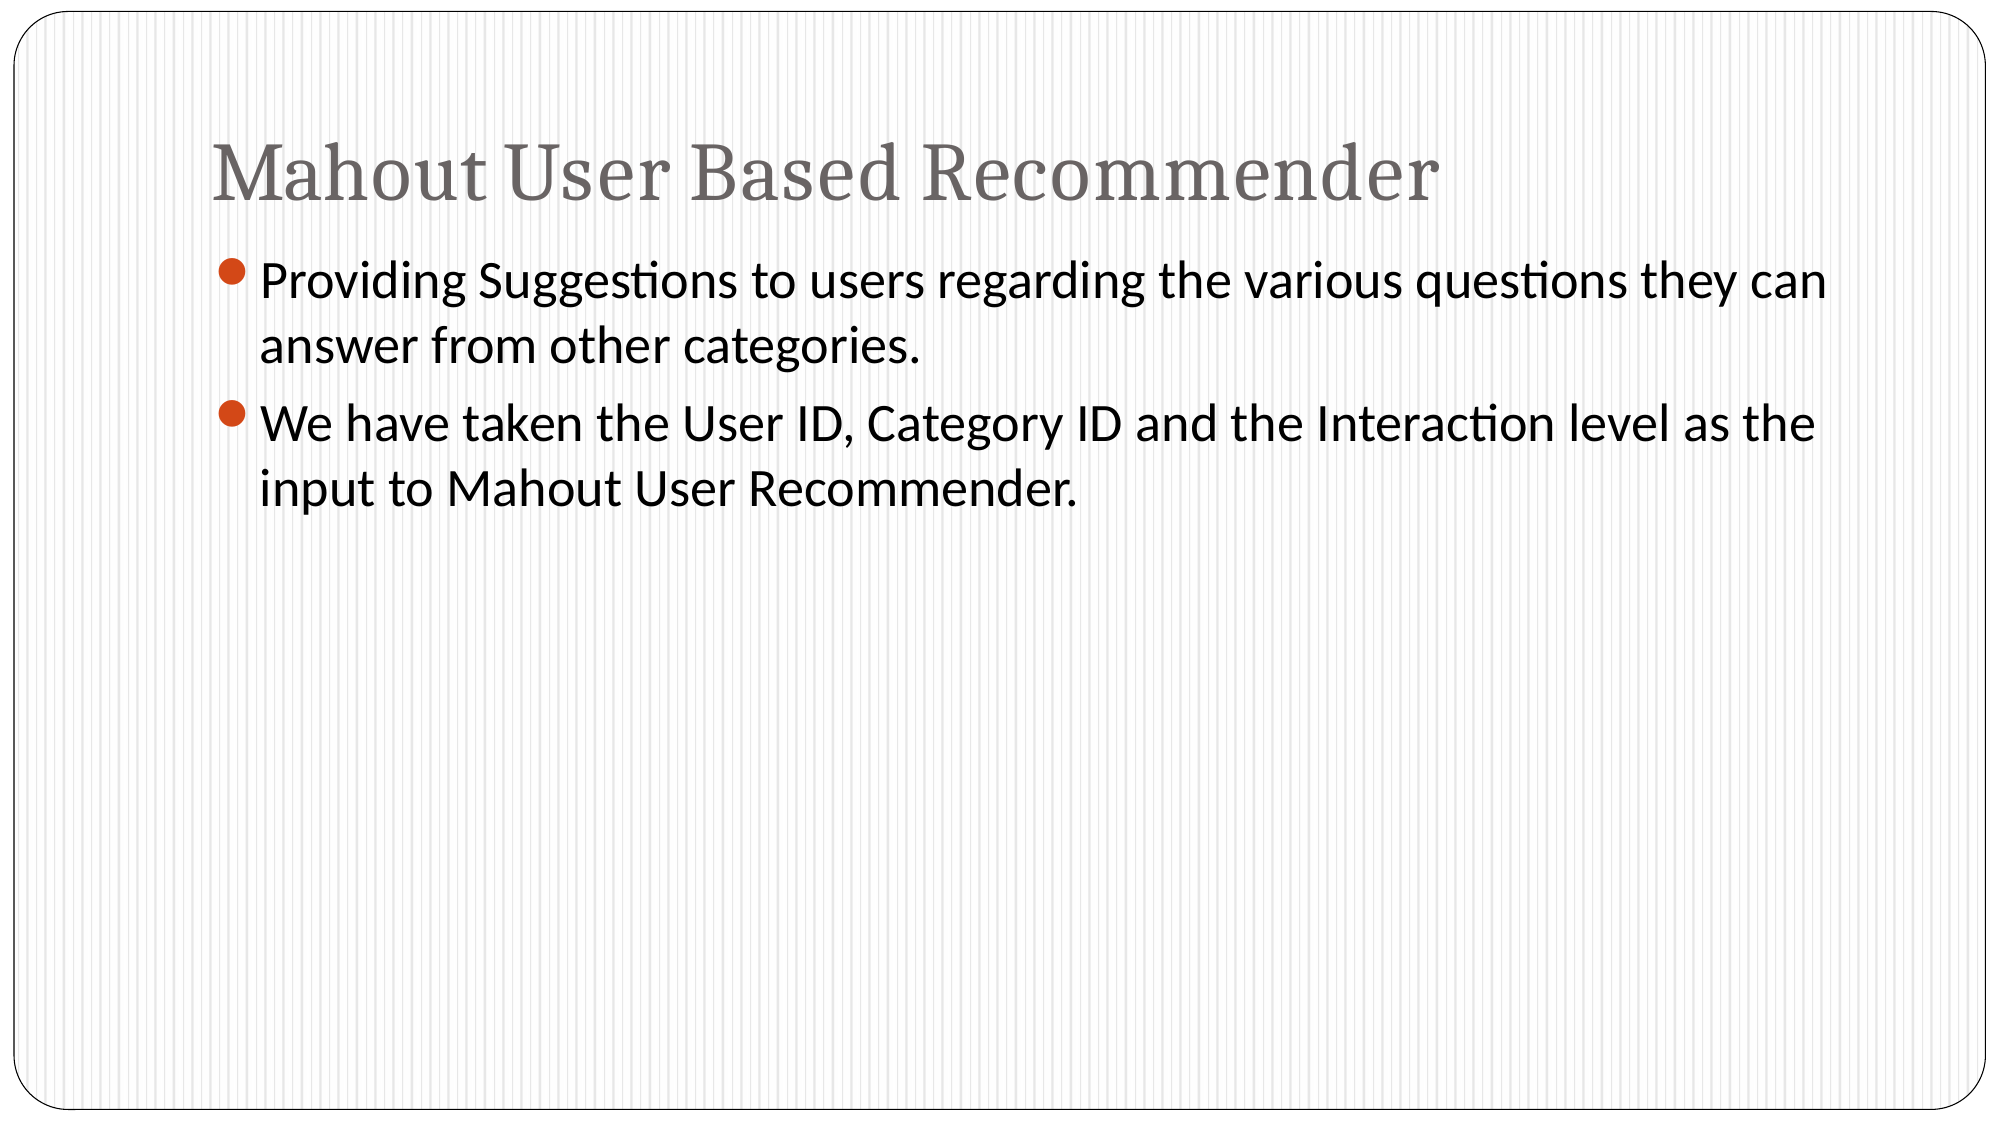

# Mahout User Based Recommender
Providing Suggestions to users regarding the various questions they can answer from other categories.
We have taken the User ID, Category ID and the Interaction level as the input to Mahout User Recommender.